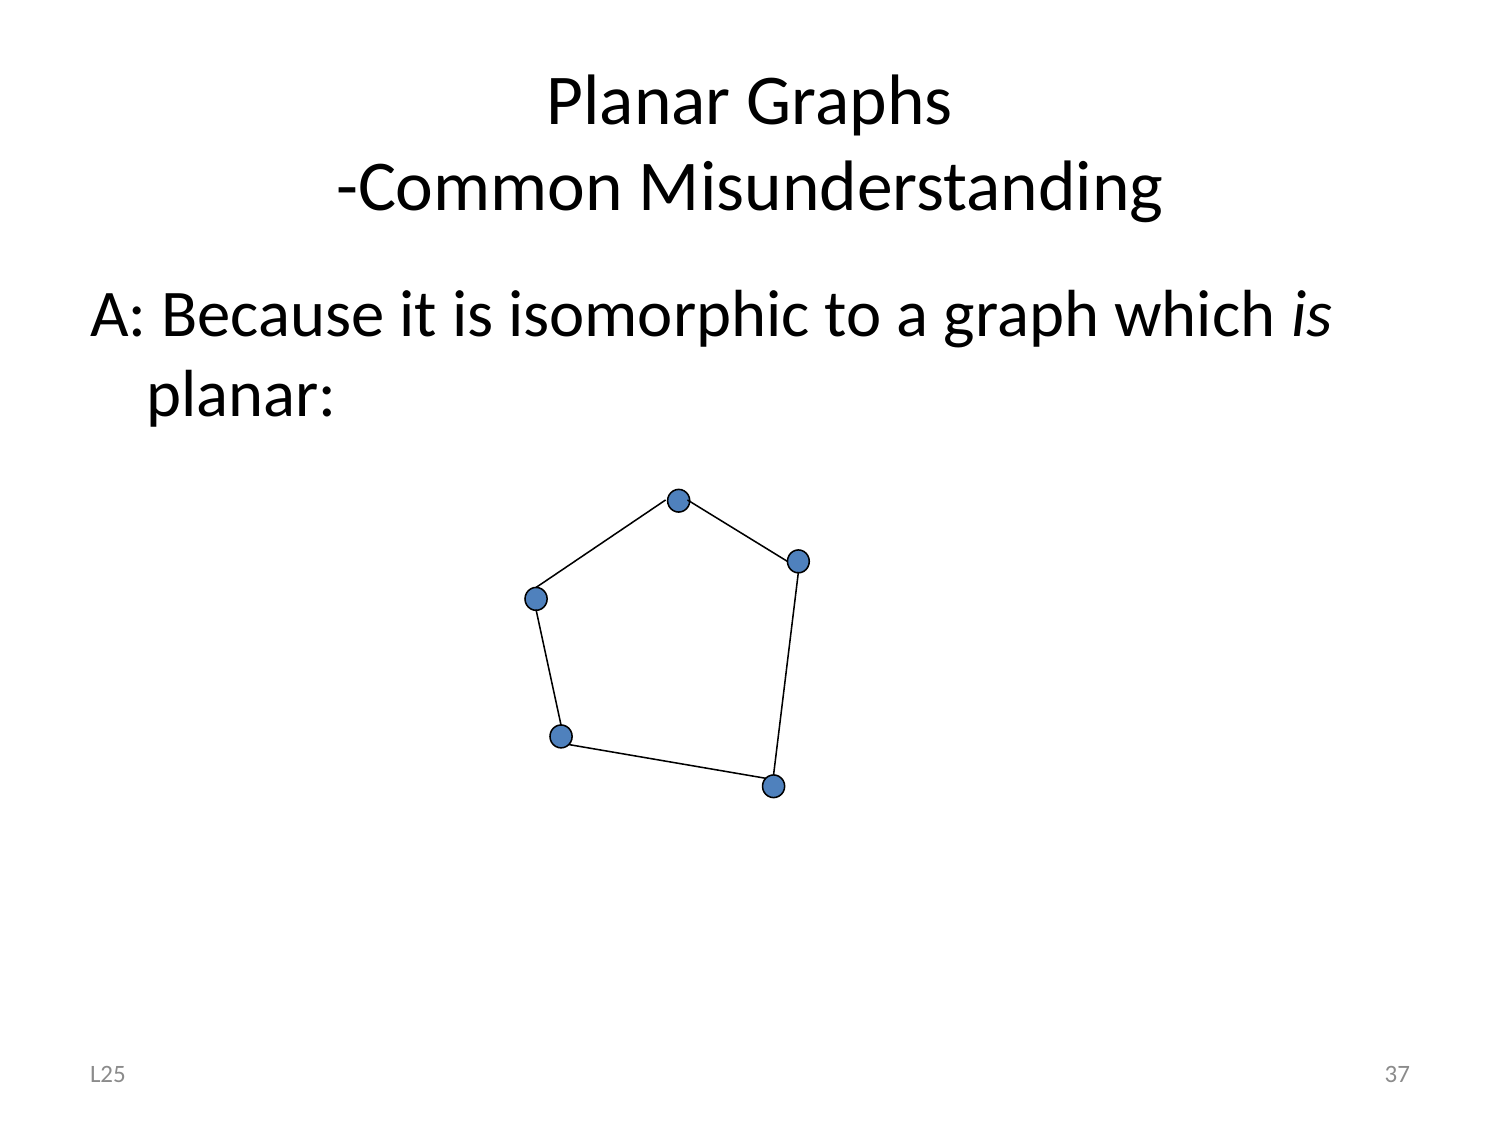

# Planar Graphs -Common Misunderstanding
A: Because it is isomorphic to a graph which is planar:

L25
37